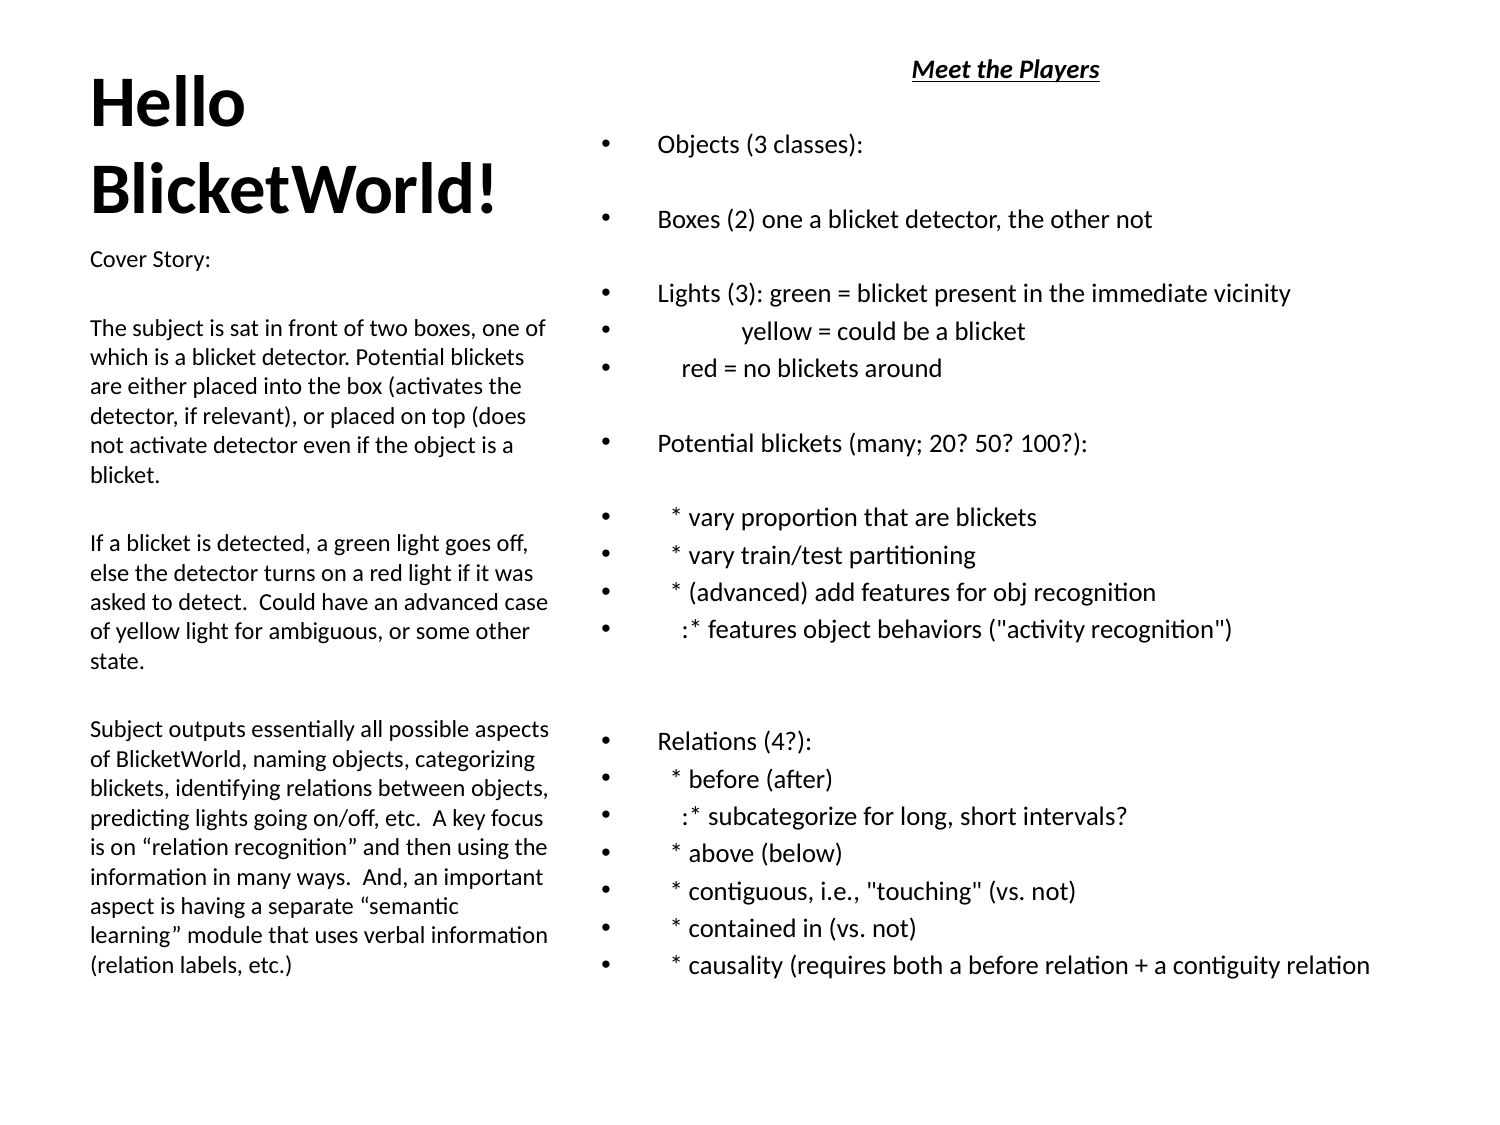

# Hello BlicketWorld!
Meet the Players

Objects (3 classes):

Boxes (2) one a blicket detector, the other not

Lights (3): green = blicket present in the immediate vicinity
       	    yellow = could be a blicket
	    red = no blickets around

Potential blickets (many; 20? 50? 100?):

	  * vary proportion that are blickets
	  * vary train/test partitioning
	  * (advanced) add features for obj recognition
	    :* features object behaviors ("activity recognition")

Relations (4?):
	  * before (after)
	    :* subcategorize for long, short intervals?
	  * above (below)
	  * contiguous, i.e., "touching" (vs. not)
	  * contained in (vs. not)
	  * causality (requires both a before relation + a contiguity relation
Cover Story:

The subject is sat in front of two boxes, one of which is a blicket detector. Potential blickets are either placed into the box (activates the detector, if relevant), or placed on top (does not activate detector even if the object is a blicket.

If a blicket is detected, a green light goes off, else the detector turns on a red light if it was asked to detect.  Could have an advanced case of yellow light for ambiguous, or some other state.

Subject outputs essentially all possible aspects of BlicketWorld, naming objects, categorizing blickets, identifying relations between objects, predicting lights going on/off, etc.  A key focus is on “relation recognition” and then using the information in many ways.  And, an important aspect is having a separate “semantic learning” module that uses verbal information (relation labels, etc.)